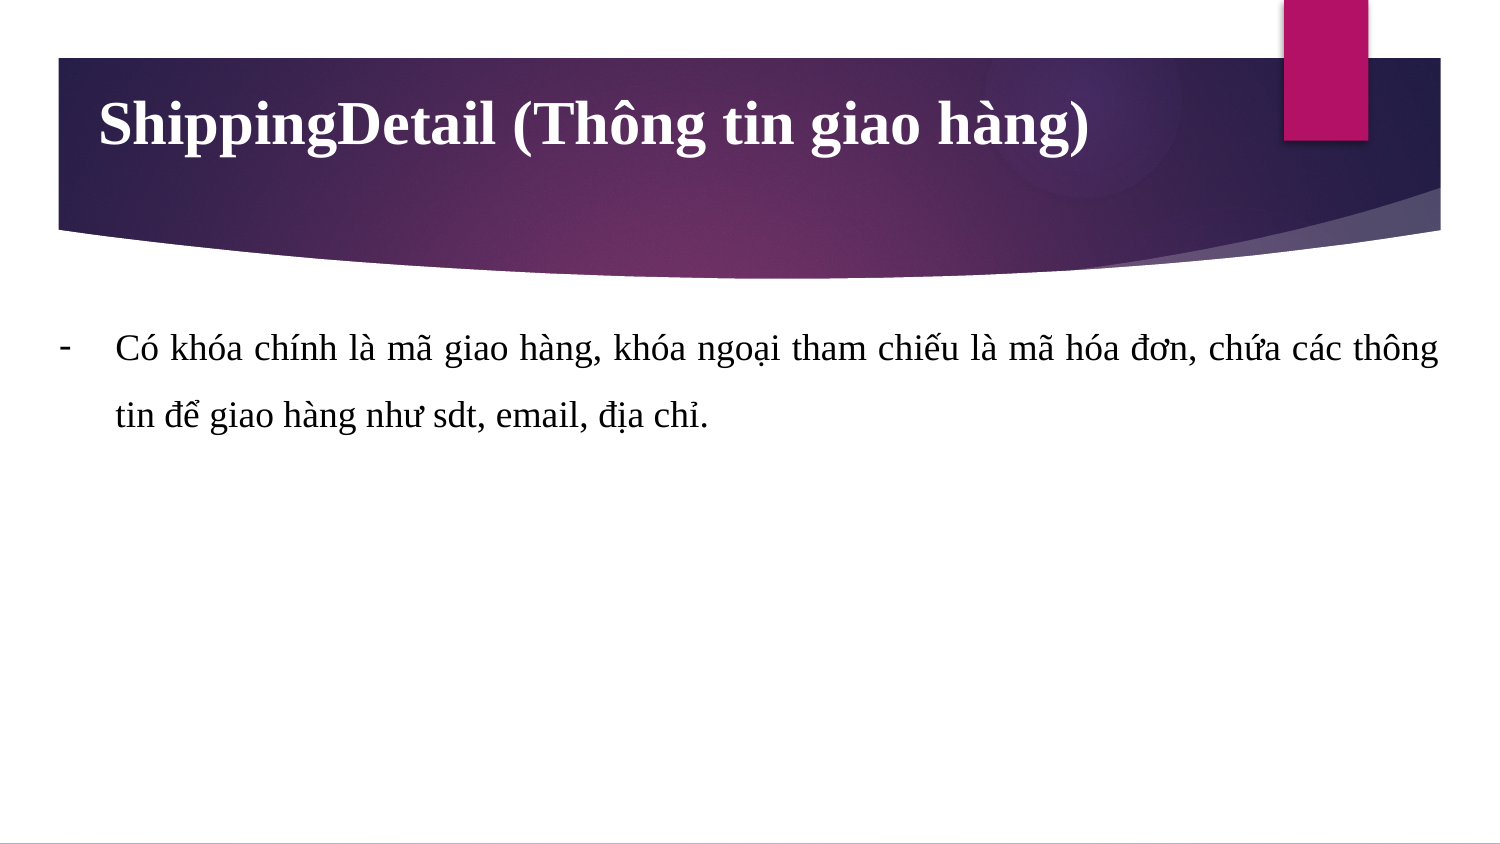

ShippingDetail (Thông tin giao hàng)
Có khóa chính là mã giao hàng, khóa ngoại tham chiếu là mã hóa đơn, chứa các thông tin để giao hàng như sdt, email, địa chỉ.